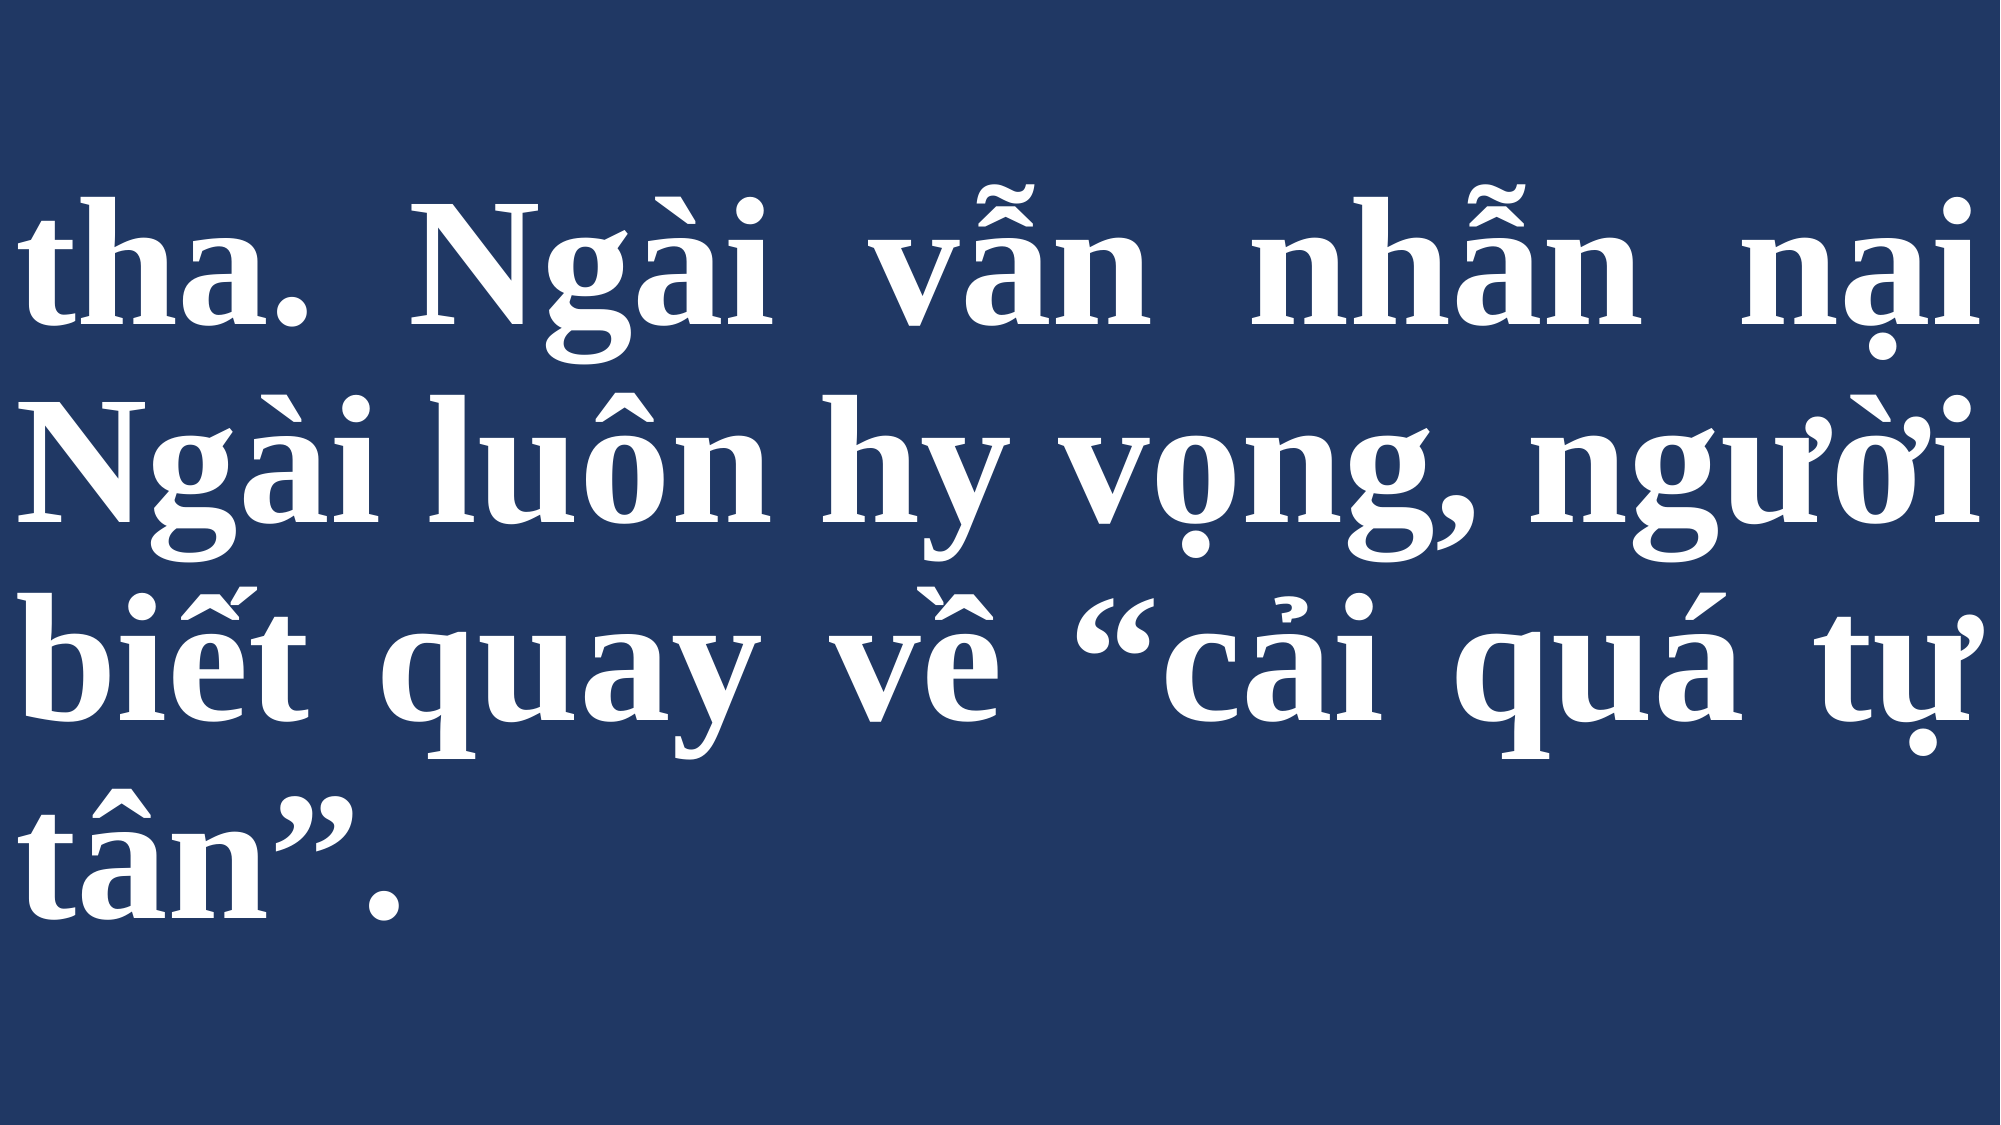

# tha. Ngài vẫn nhẫn nại Ngài luôn hy vọng, người biết quay về “cải quá tự tân”.